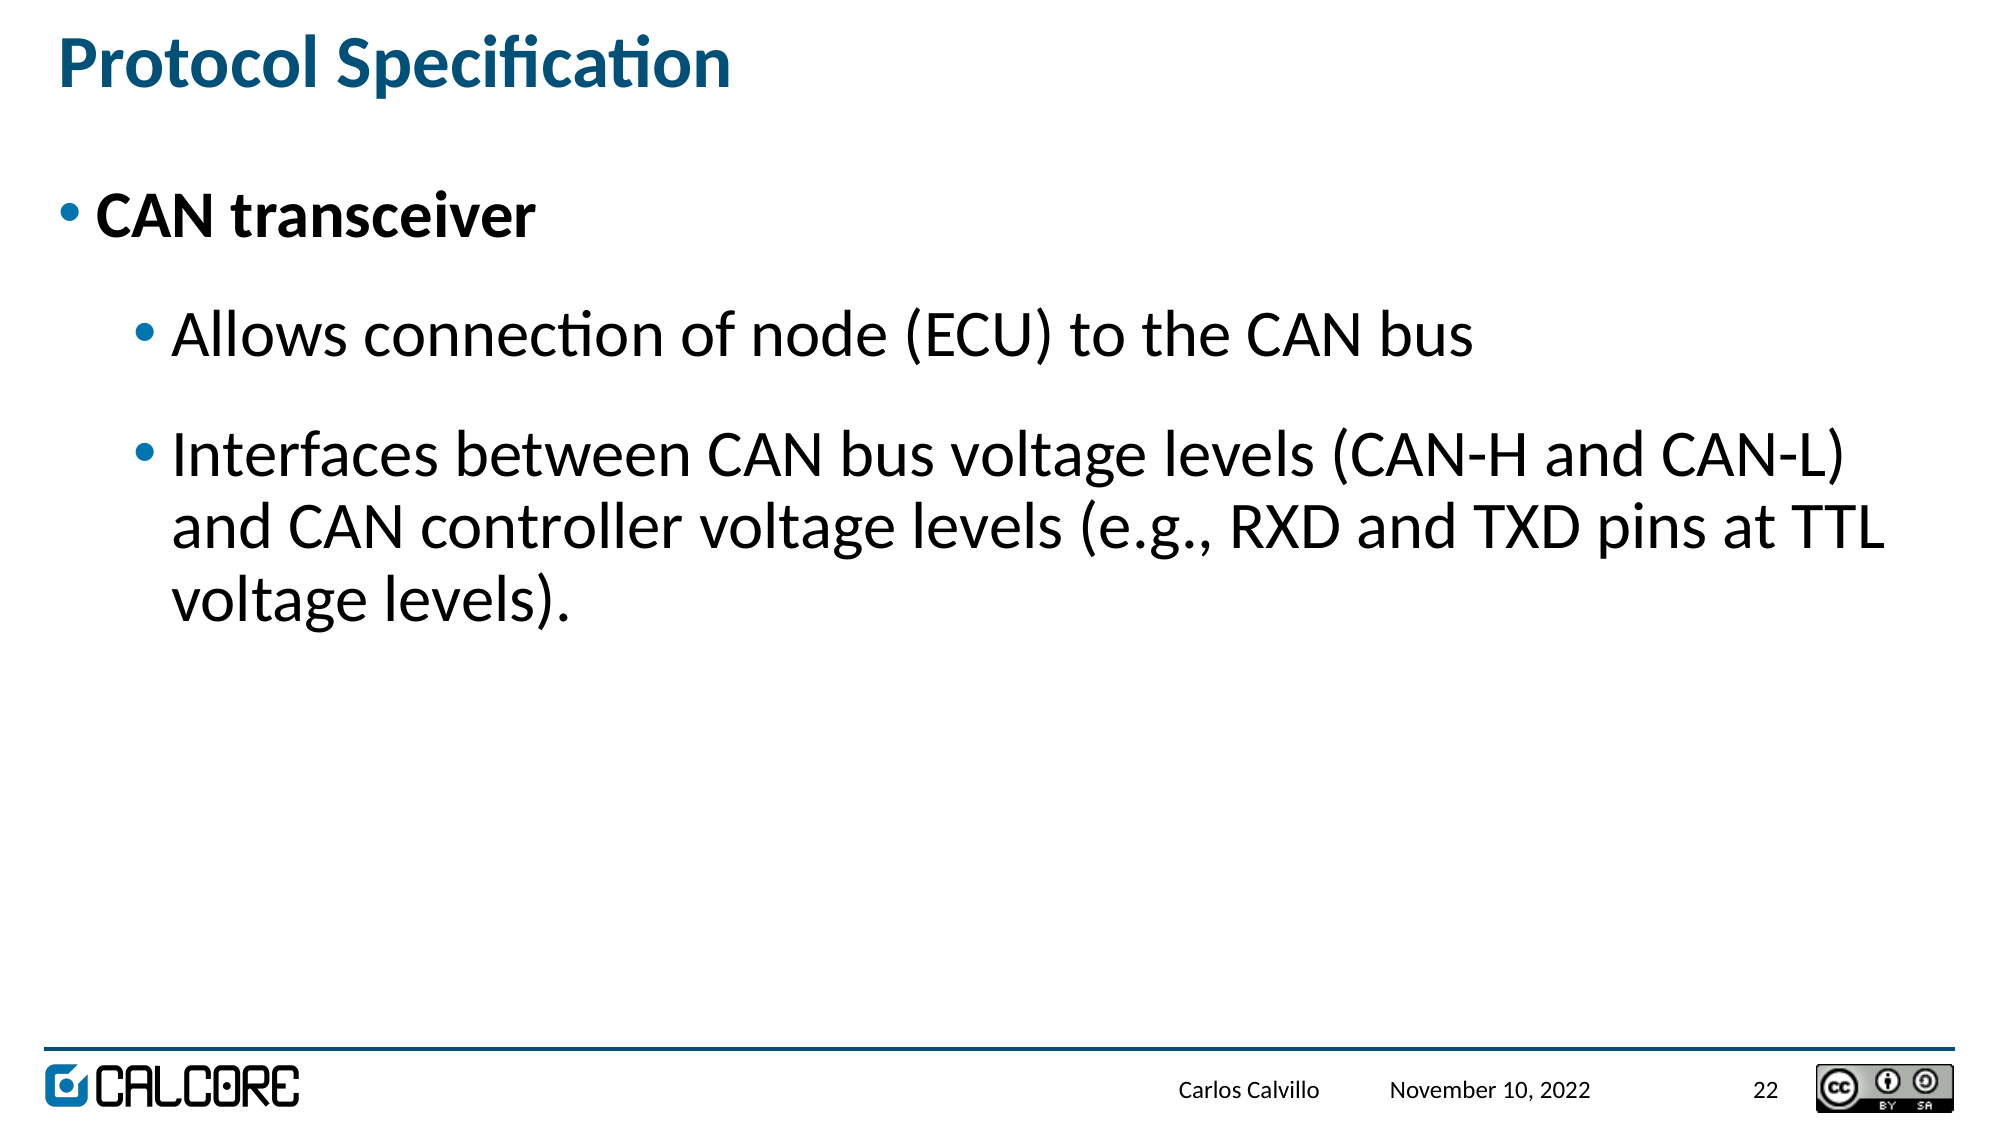

# Protocol Specification
CAN transceiver
Allows connection of node (ECU) to the CAN bus
Interfaces between CAN bus voltage levels (CAN-H and CAN-L) and CAN controller voltage levels (e.g., RXD and TXD pins at TTL voltage levels).
Carlos Calvillo
November 10, 2022
22